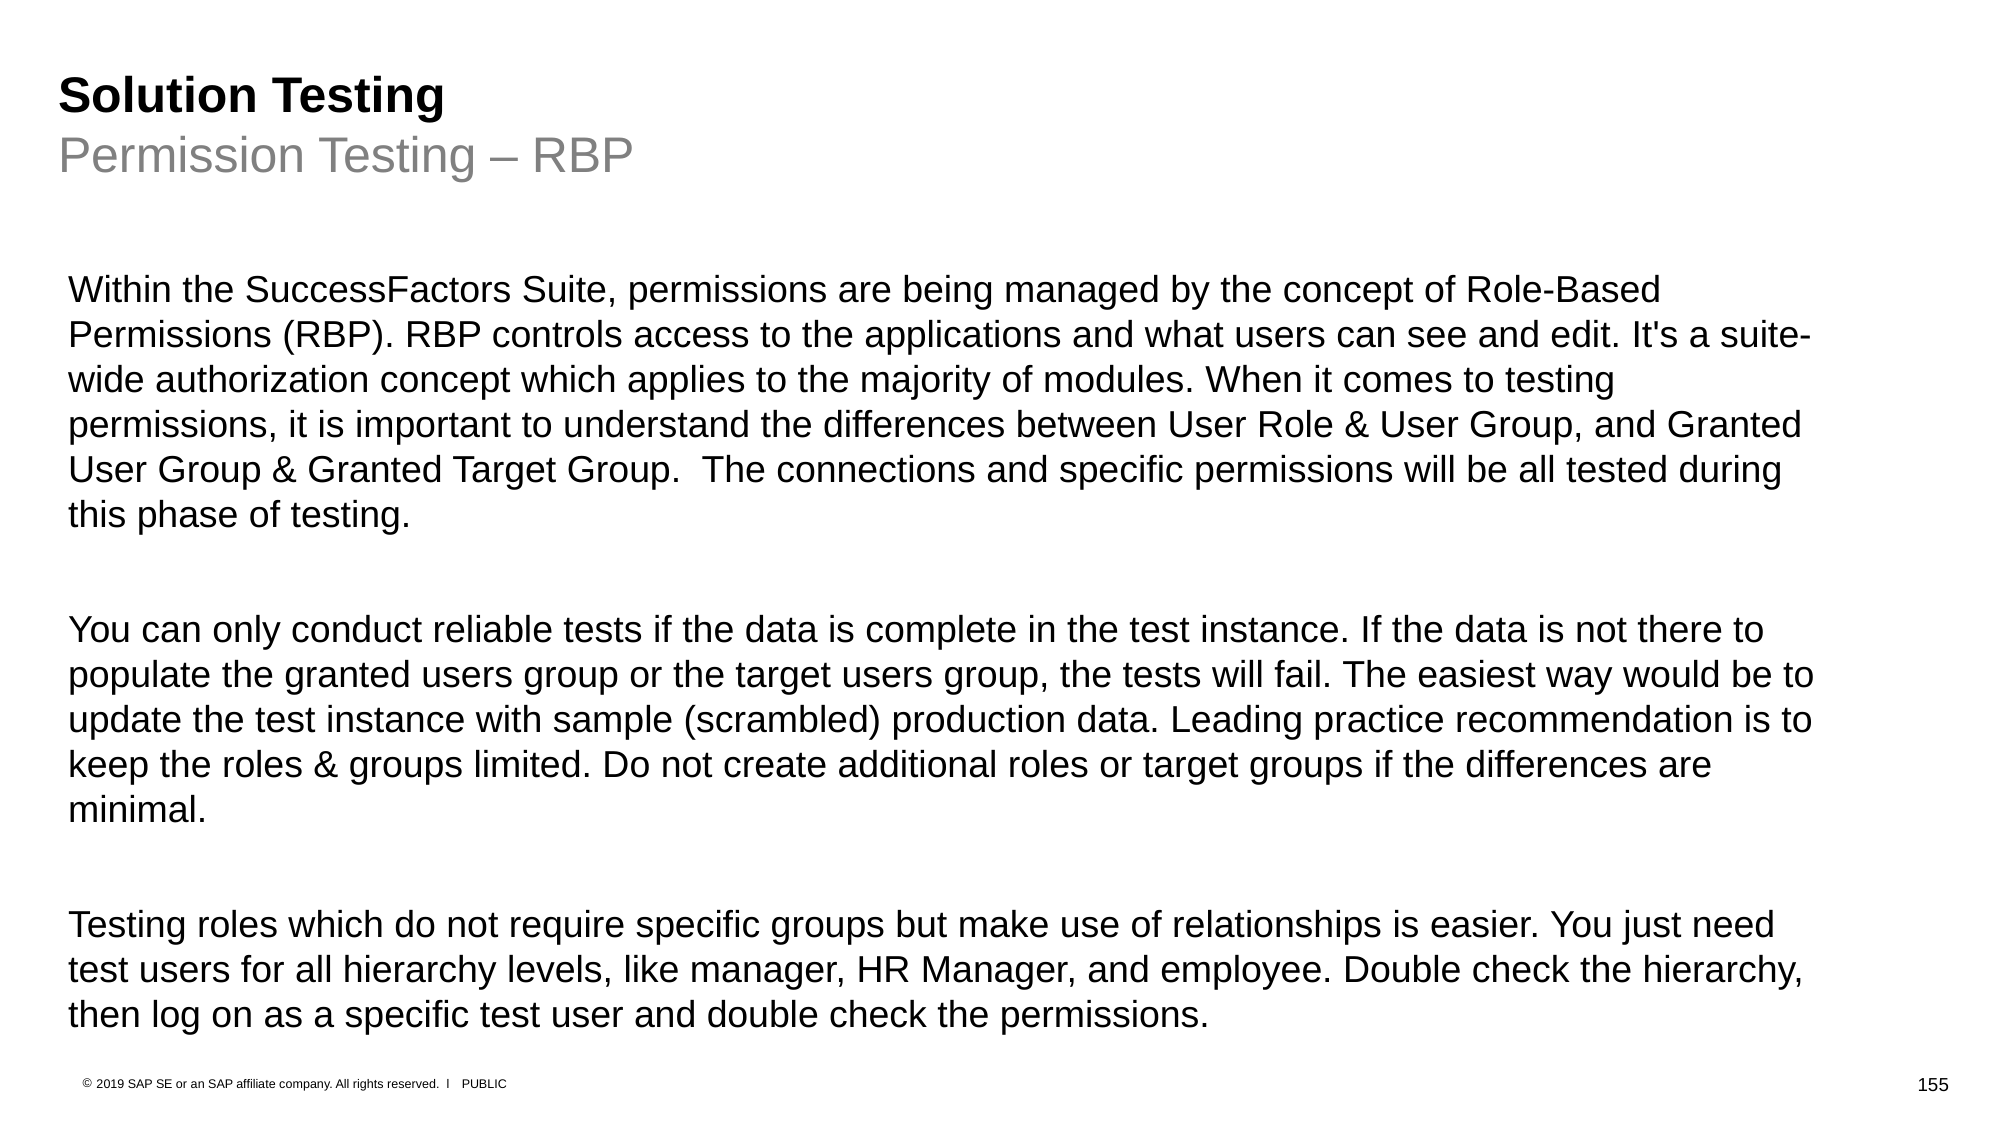

# Solution Testing Permission Testing – RBP
Within the SuccessFactors Suite, permissions are being managed by the concept of Role-Based Permissions (RBP). RBP controls access to the applications and what users can see and edit. It's a suite-wide authorization concept which applies to the majority of modules. When it comes to testing permissions, it is important to understand the differences between User Role & User Group, and Granted User Group & Granted Target Group.  The connections and specific permissions will be all tested during this phase of testing.

You can only conduct reliable tests if the data is complete in the test instance. If the data is not there to populate the granted users group or the target users group, the tests will fail. The easiest way would be to update the test instance with sample (scrambled) production data. Leading practice recommendation is to keep the roles & groups limited. Do not create additional roles or target groups if the differences are minimal.

Testing roles which do not require specific groups but make use of relationships is easier. You just need test users for all hierarchy levels, like manager, HR Manager, and employee. Double check the hierarchy, then log on as a specific test user and double check the permissions.